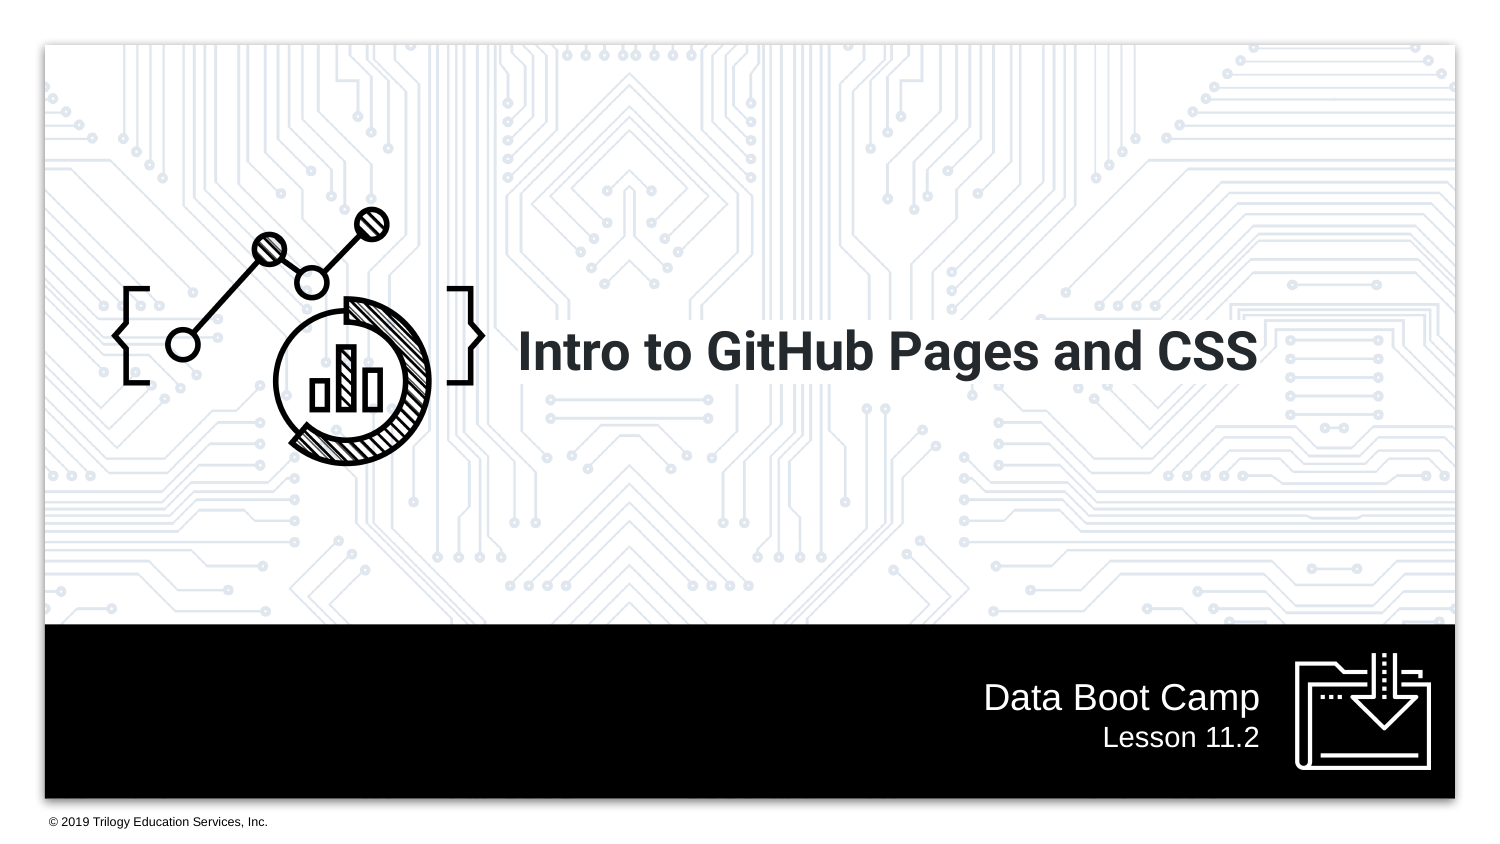

Intro to GitHub Pages and CSS

# Lesson 11.2